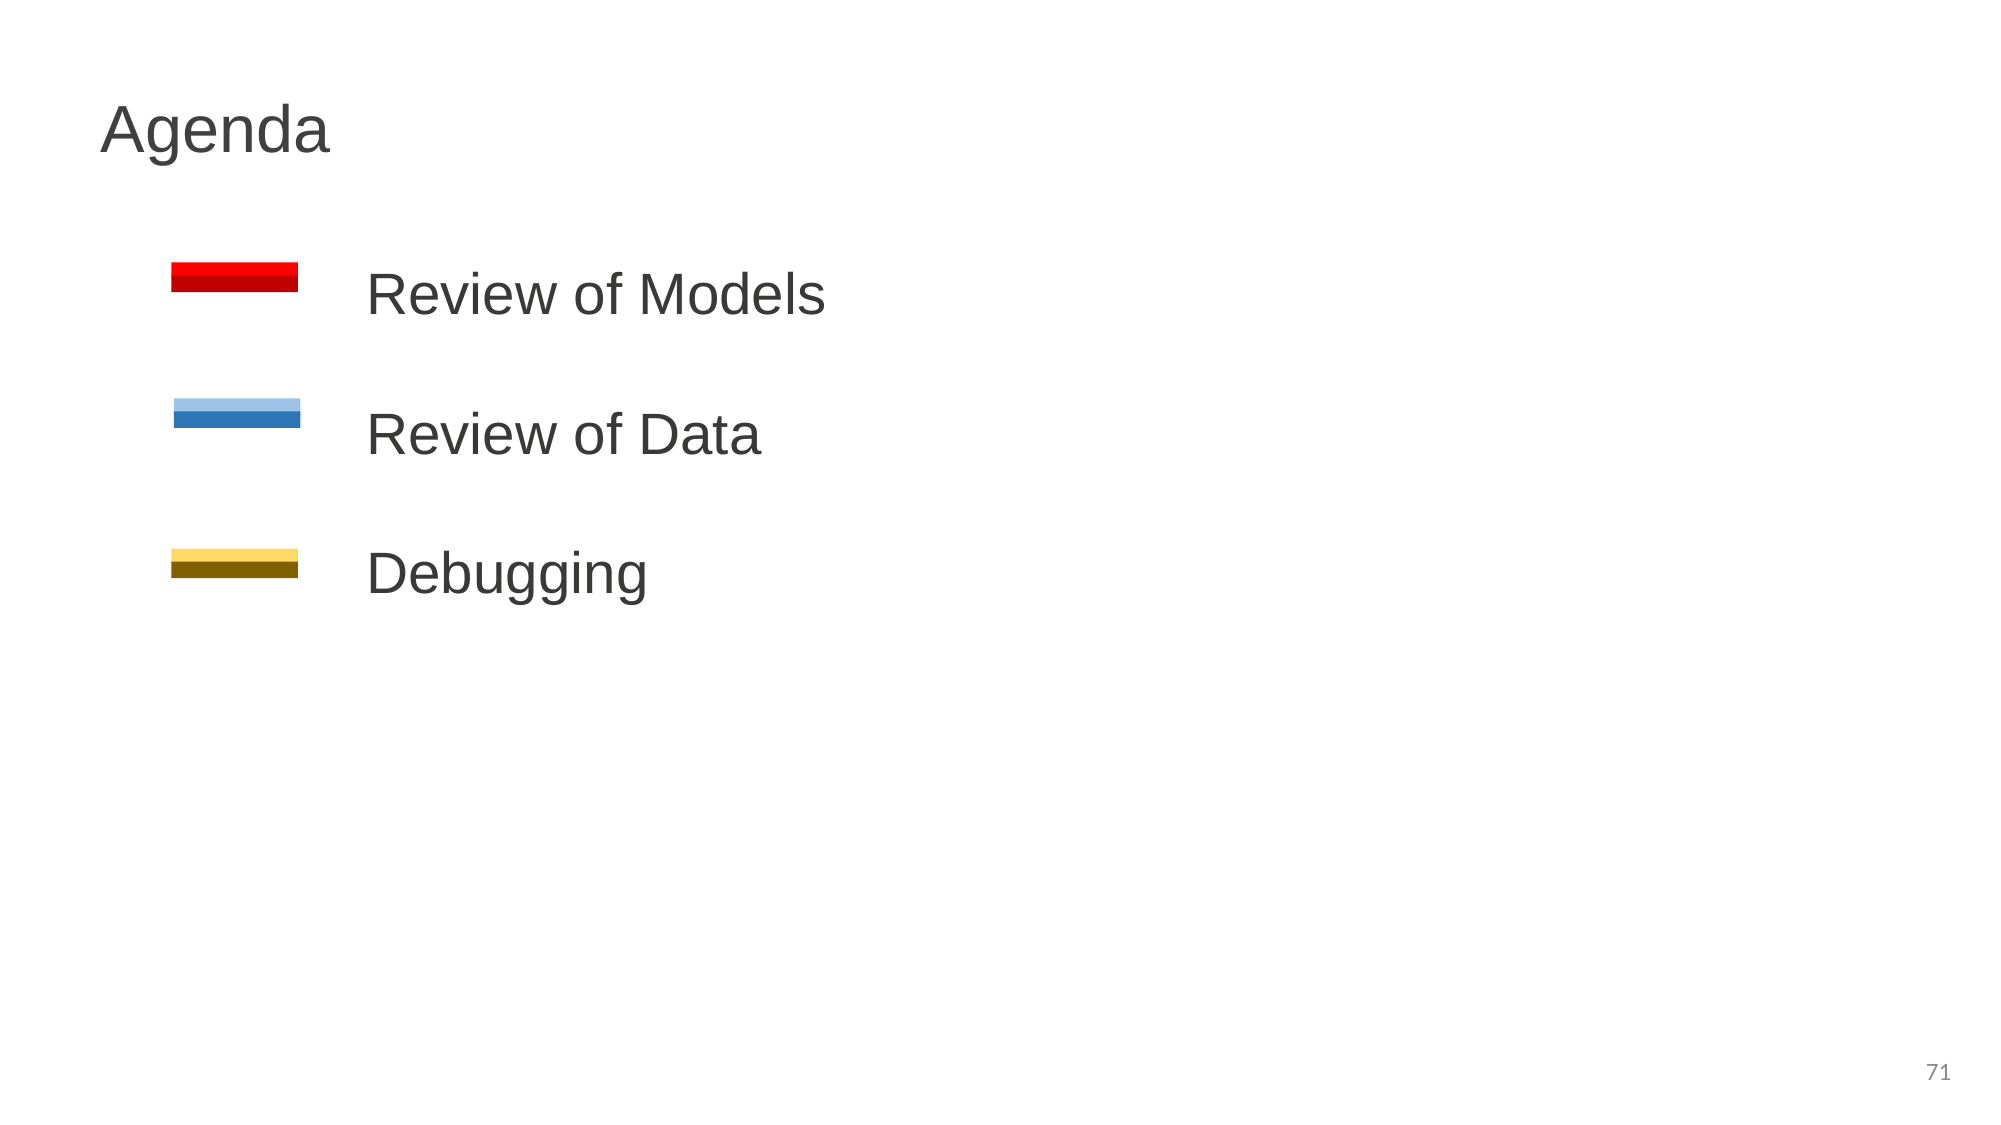

Agenda
Review of Models
Review of Data
Debugging

71